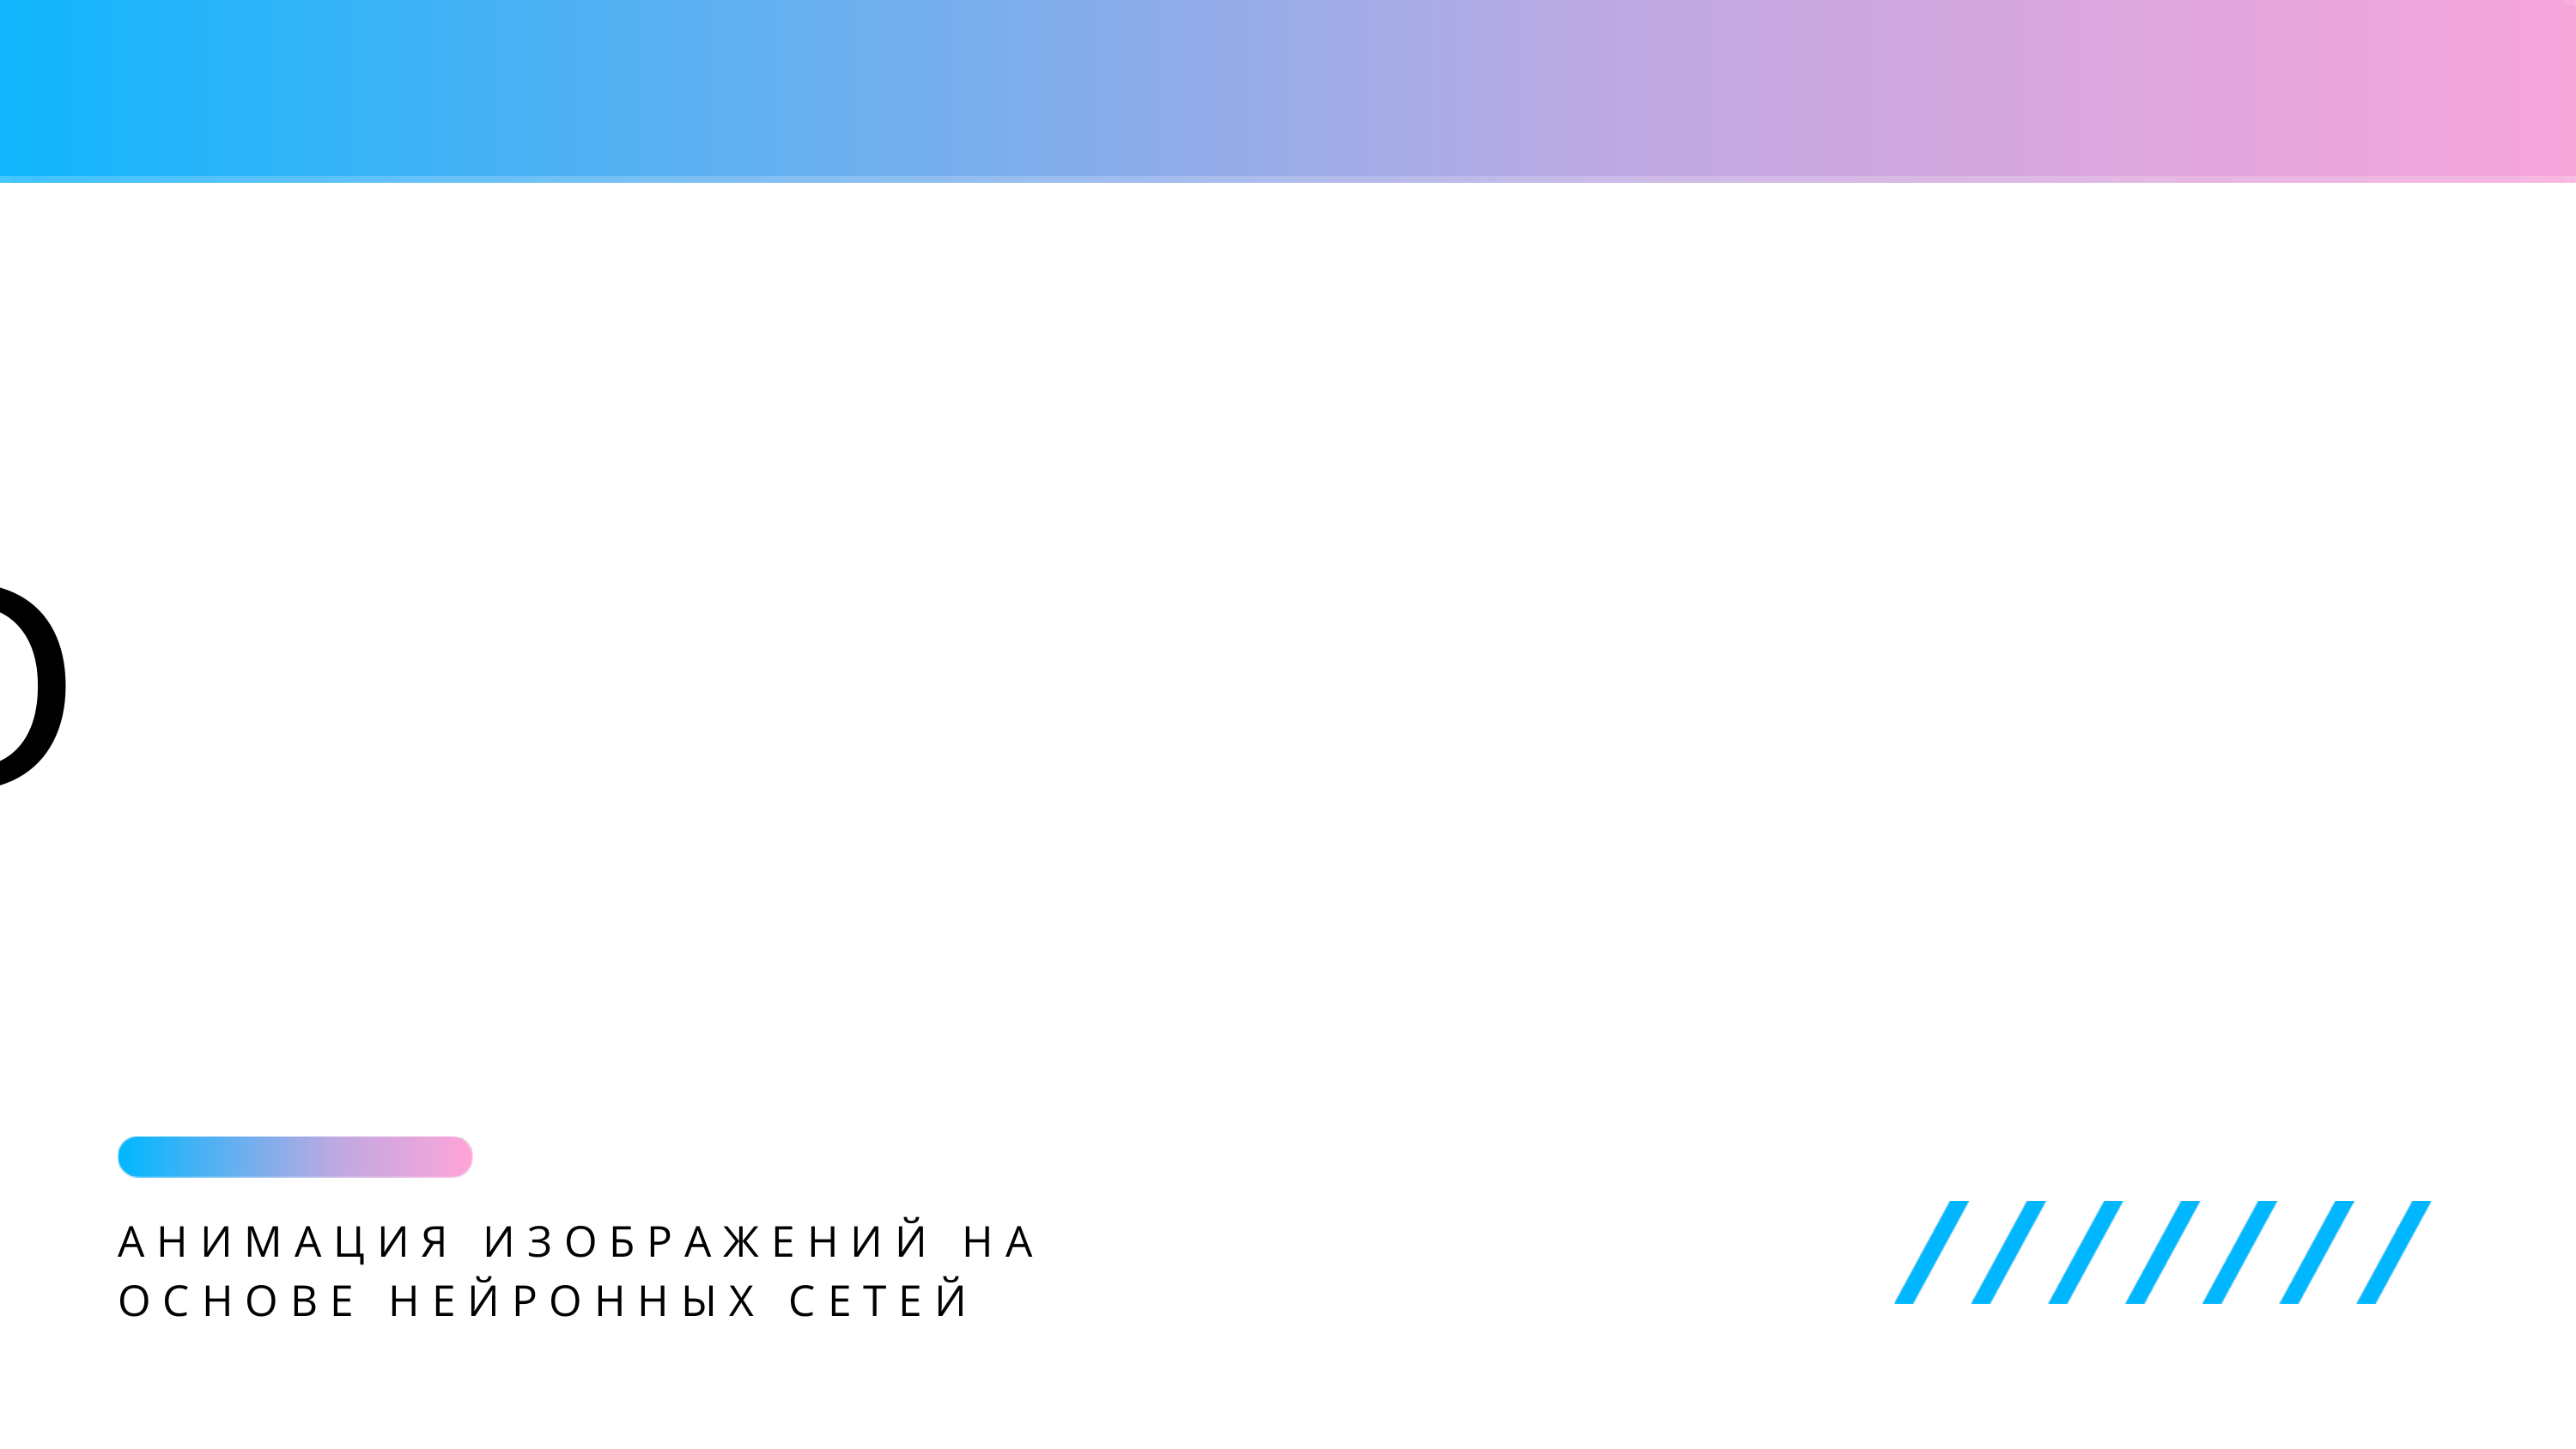

СПАСИБО
ЗА ВНИМАНИЕ

АНИМАЦИЯ ИЗОБРАЖЕНИЙ НА ОСНОВЕ НЕЙРОННЫХ СЕТЕЙ
На этом всё, спасибо за внимание!